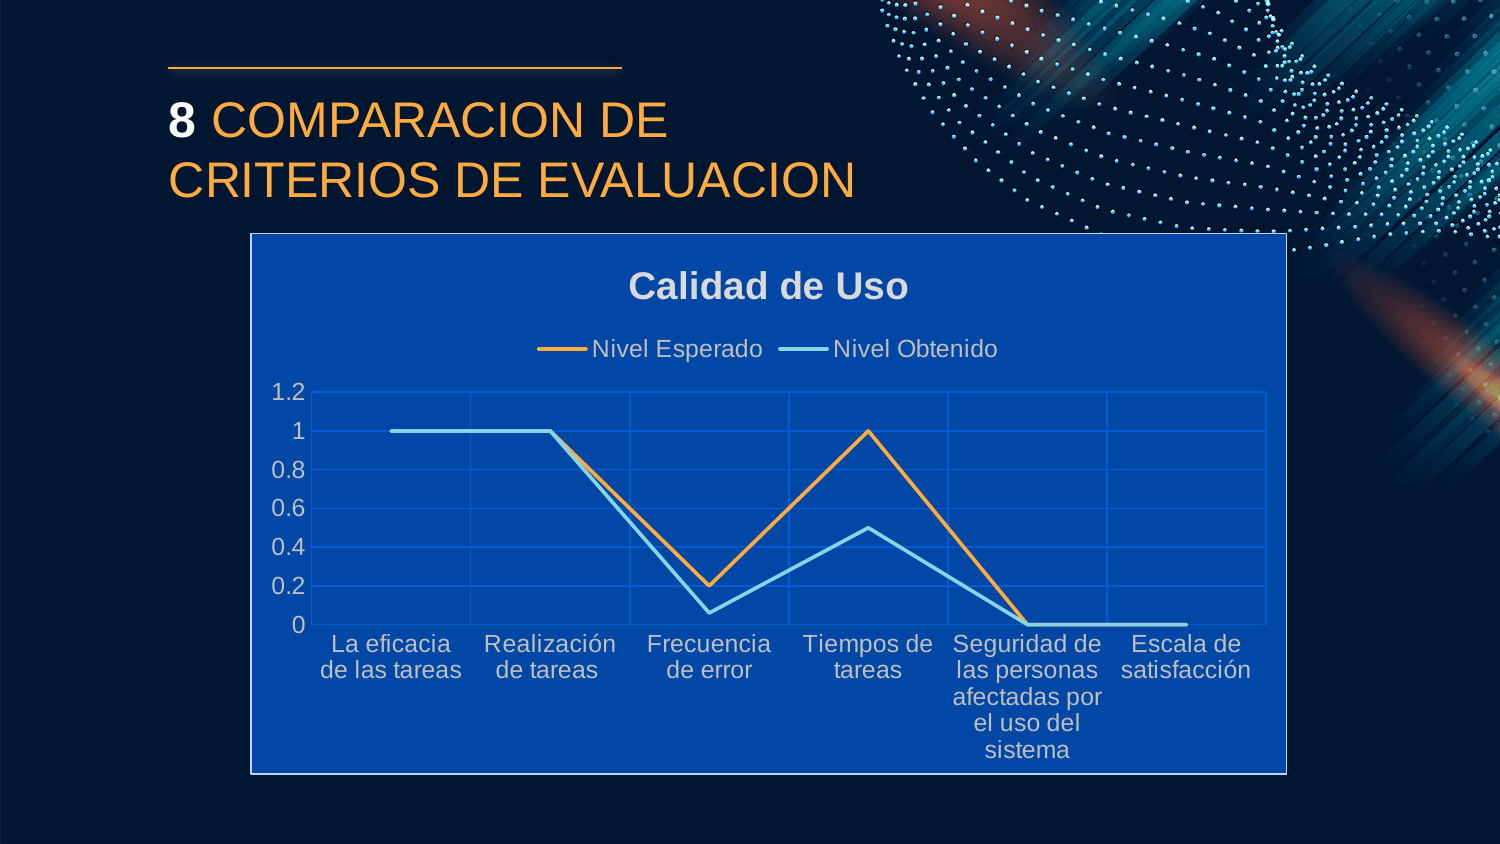

# 8 COMPARACION DE CRITERIOS DE EVALUACION

### Chart: Calidad de Uso

| Category | Nivel Esperado | Nivel Obtenido |
|---|---|---|
| La eficacia de las tareas | 1.0 | 1.0 |
| Realización de tareas  | 1.0 | 1.0 |
| Frecuencia de error | 0.2 | 0.06 |
| Tiempos de tareas | 1.0 | 0.5 |
| Seguridad de las personas afectadas por el uso del sistema | 0.0 | 0.0 |
| Escala de satisfacción | 0.0 | 0.0 |